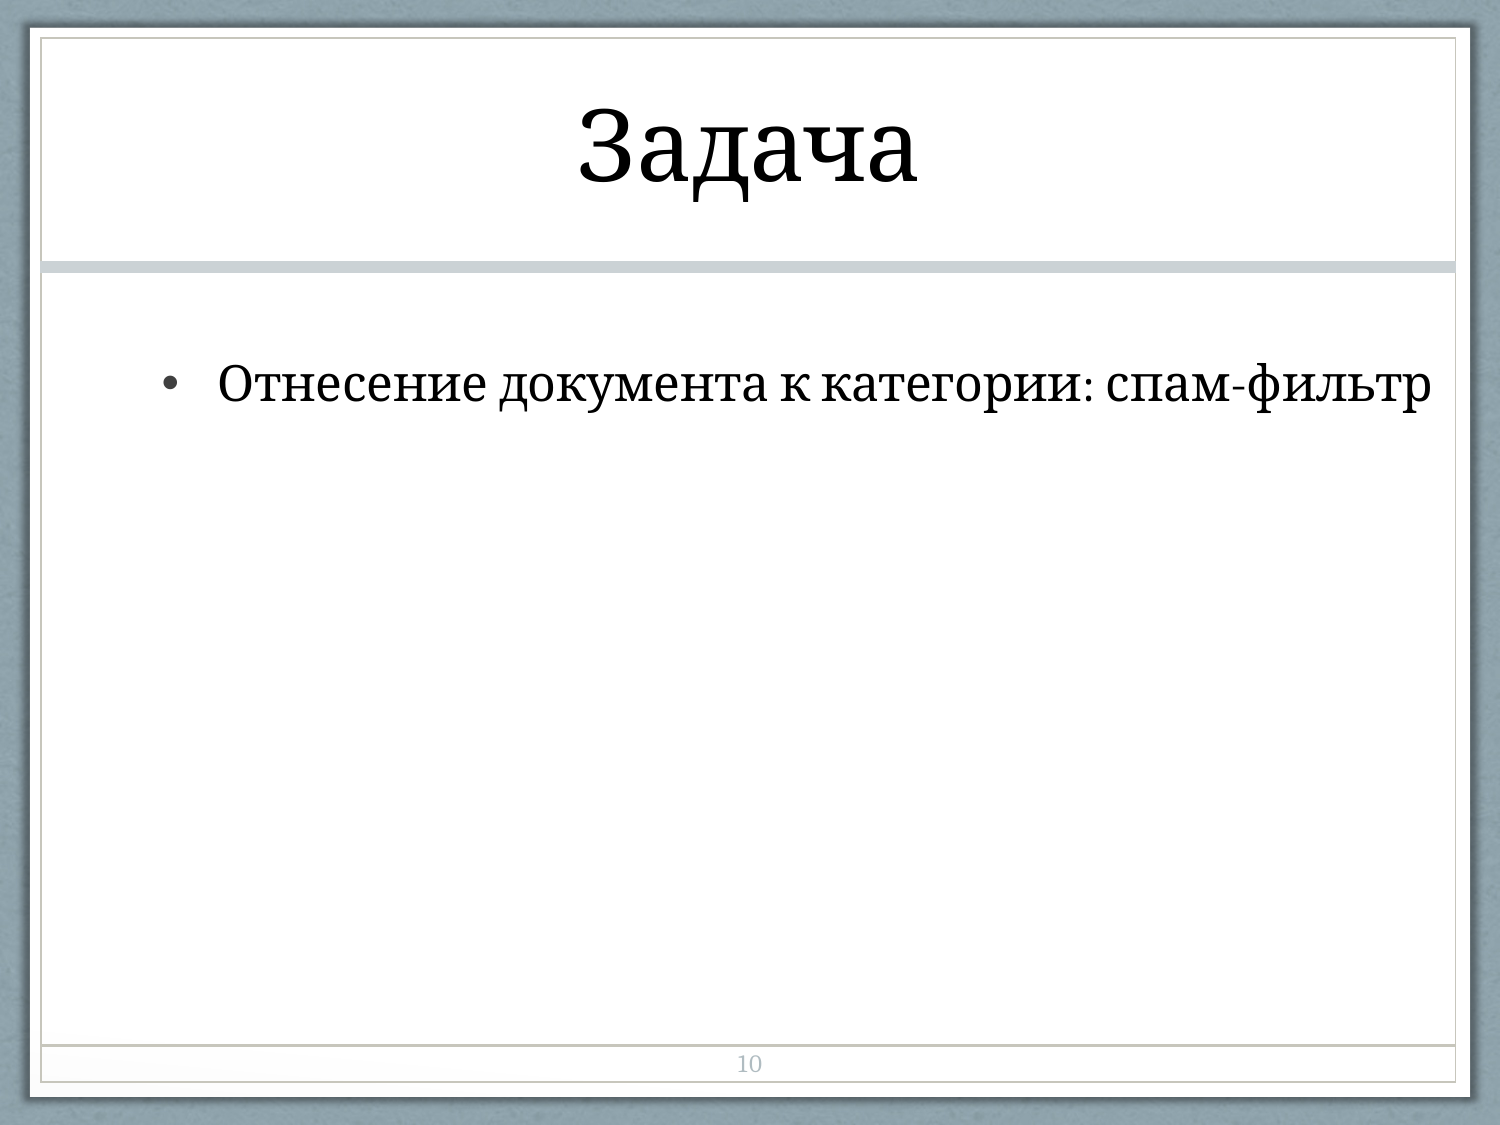

| Задача |
| --- |
| Отнесение документа к категории: спам-фильтр |
| 10 |